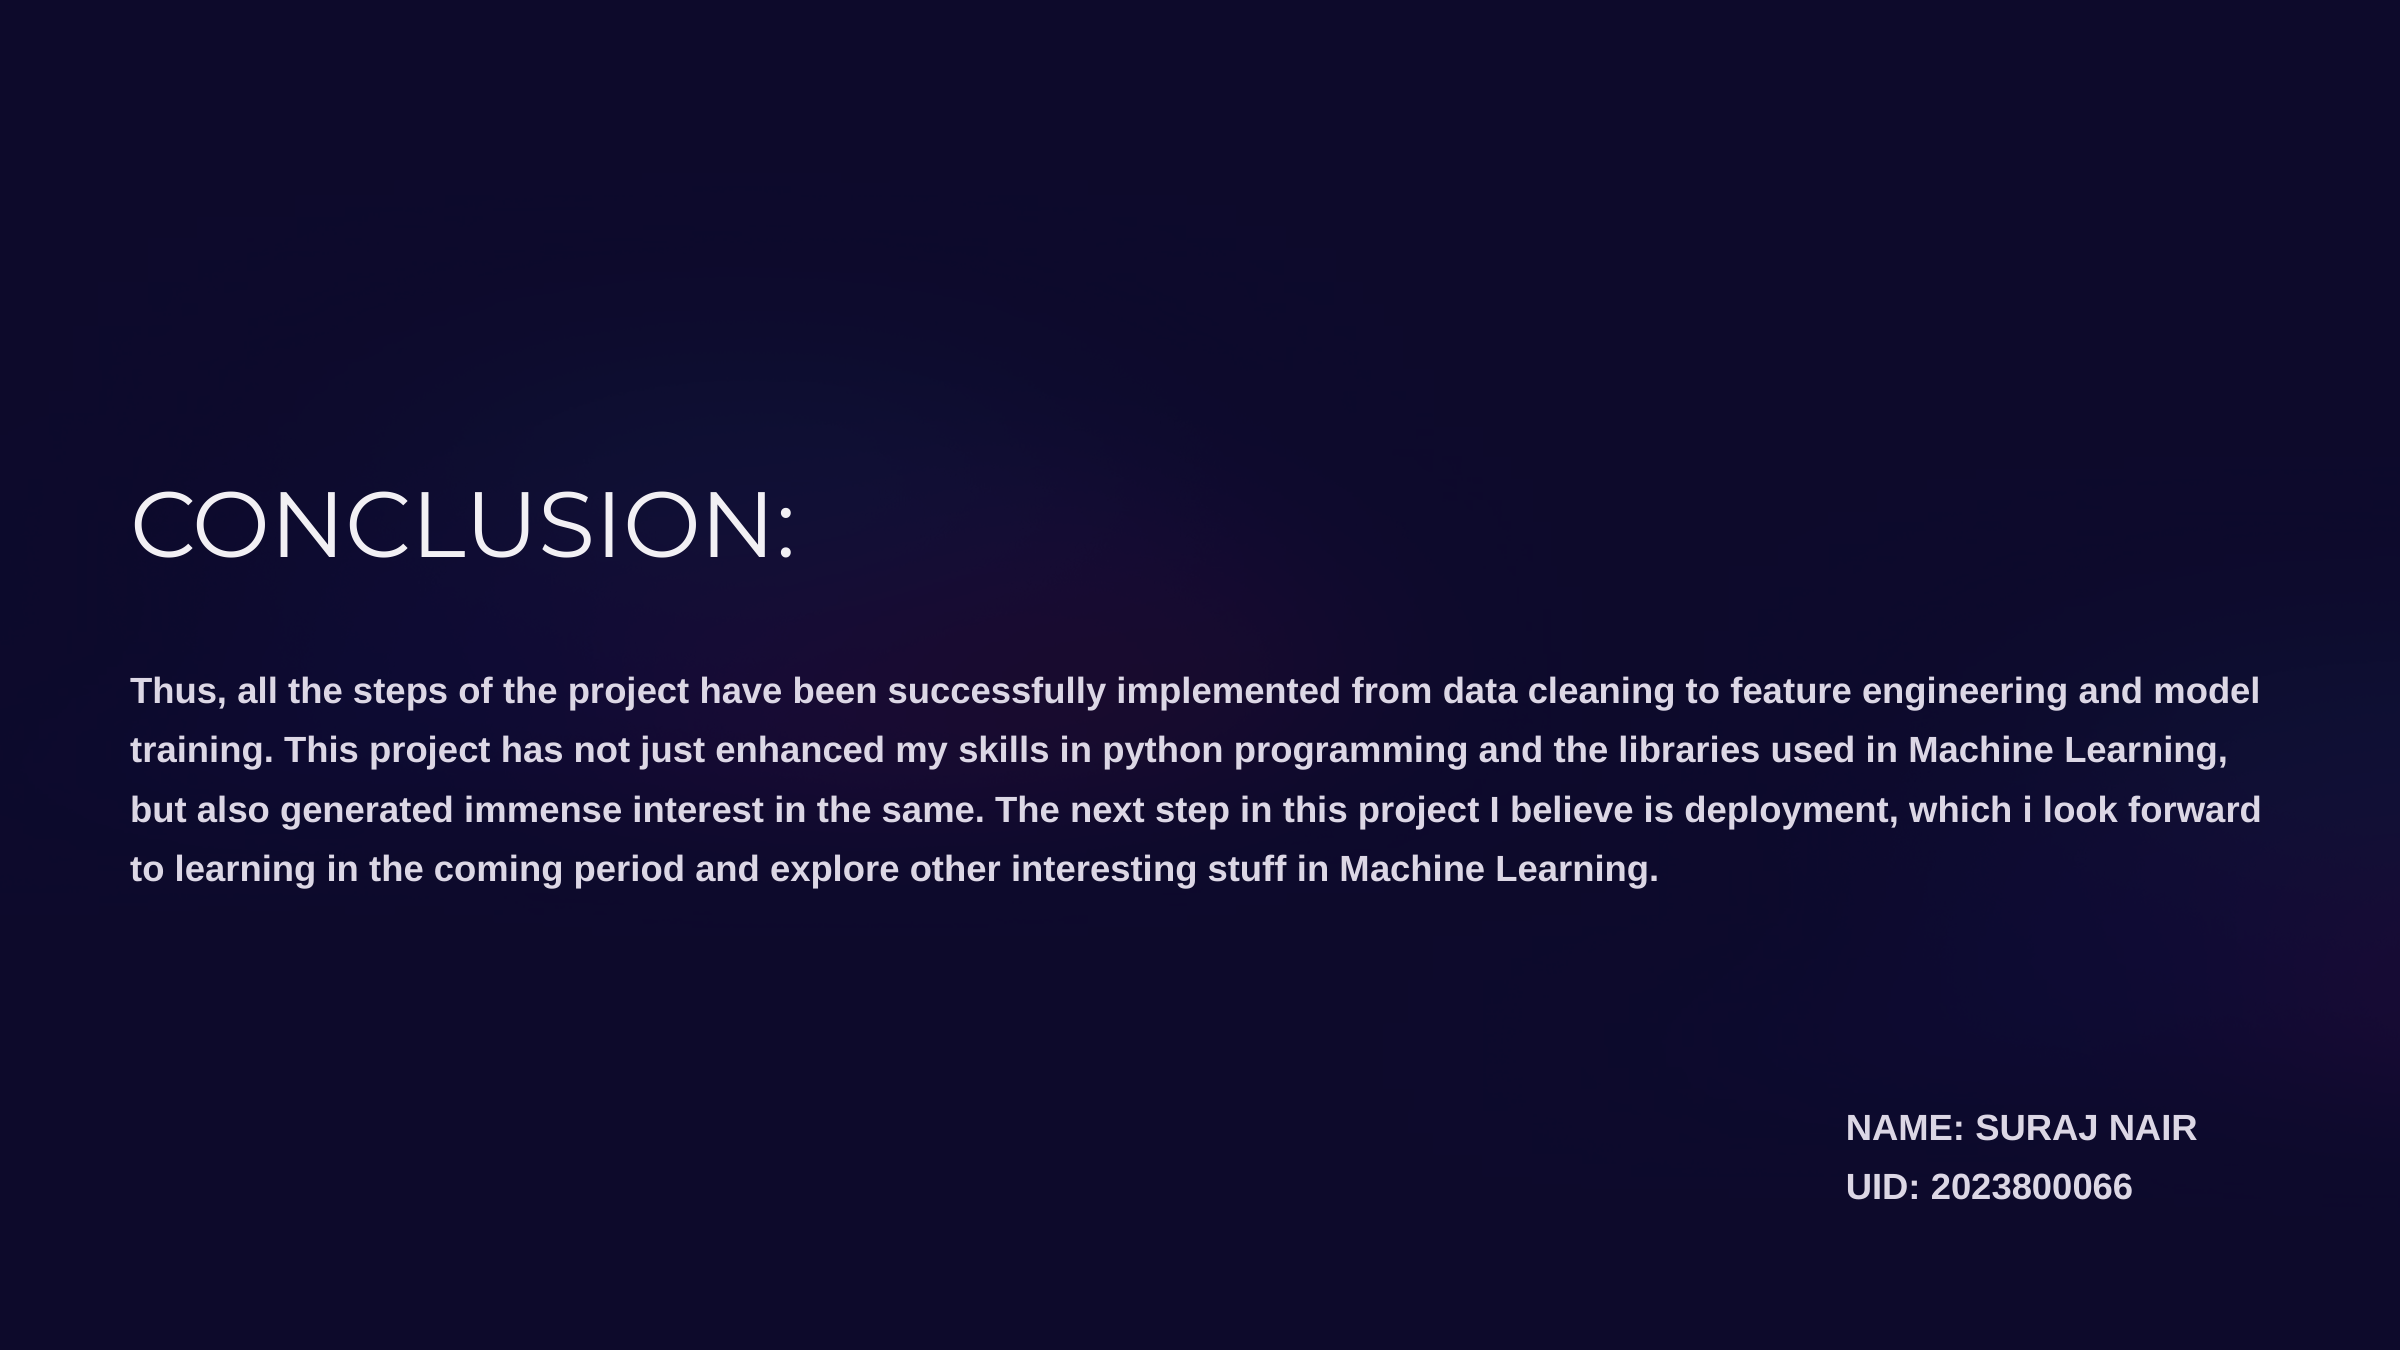

CONCLUSION:
Thus, all the steps of the project have been successfully implemented from data cleaning to feature engineering and model training. This project has not just enhanced my skills in python programming and the libraries used in Machine Learning, but also generated immense interest in the same. The next step in this project I believe is deployment, which i look forward to learning in the coming period and explore other interesting stuff in Machine Learning.
NAME: SURAJ NAIR
UID: 2023800066